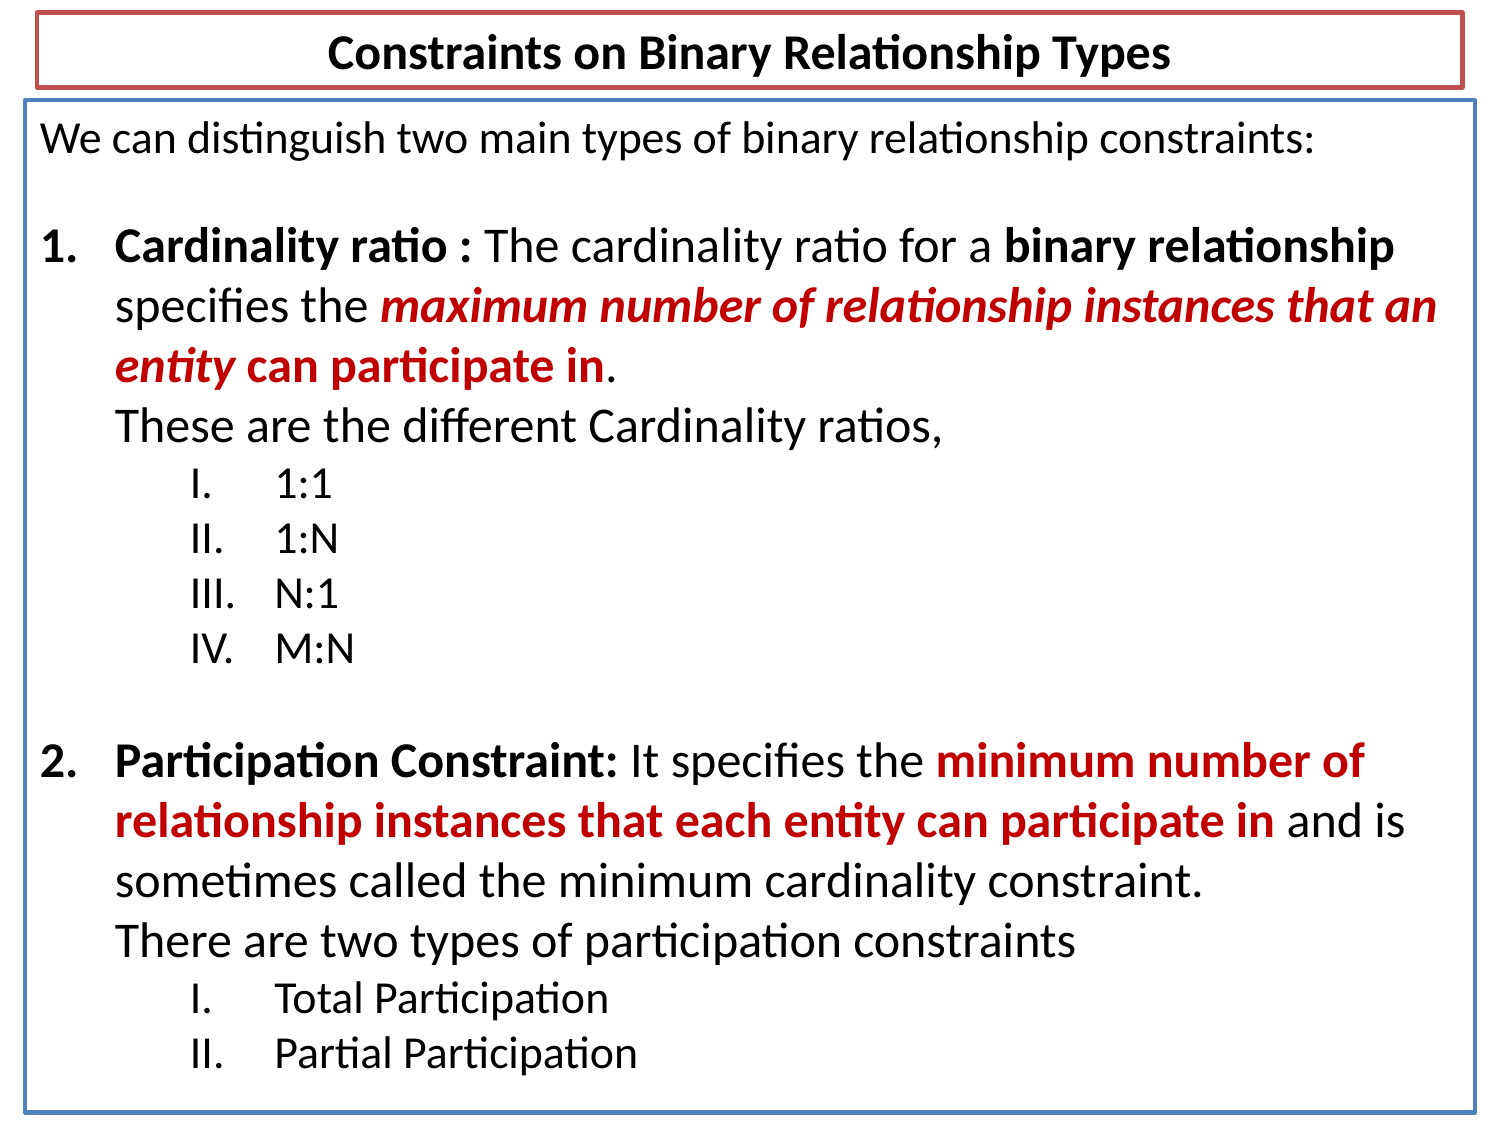

# Constraints on Binary Relationship Types
We can distinguish two main types of binary relationship constraints:

Cardinality ratio : The cardinality ratio for a binary relationship specifies the maximum number of relationship instances that an entity can participate in.
	These are the different Cardinality ratios,
1:1
1:N
N:1
M:N

Participation Constraint: It specifies the minimum number of relationship instances that each entity can participate in and is sometimes called the minimum cardinality constraint.
	There are two types of participation constraints
Total Participation
Partial Participation